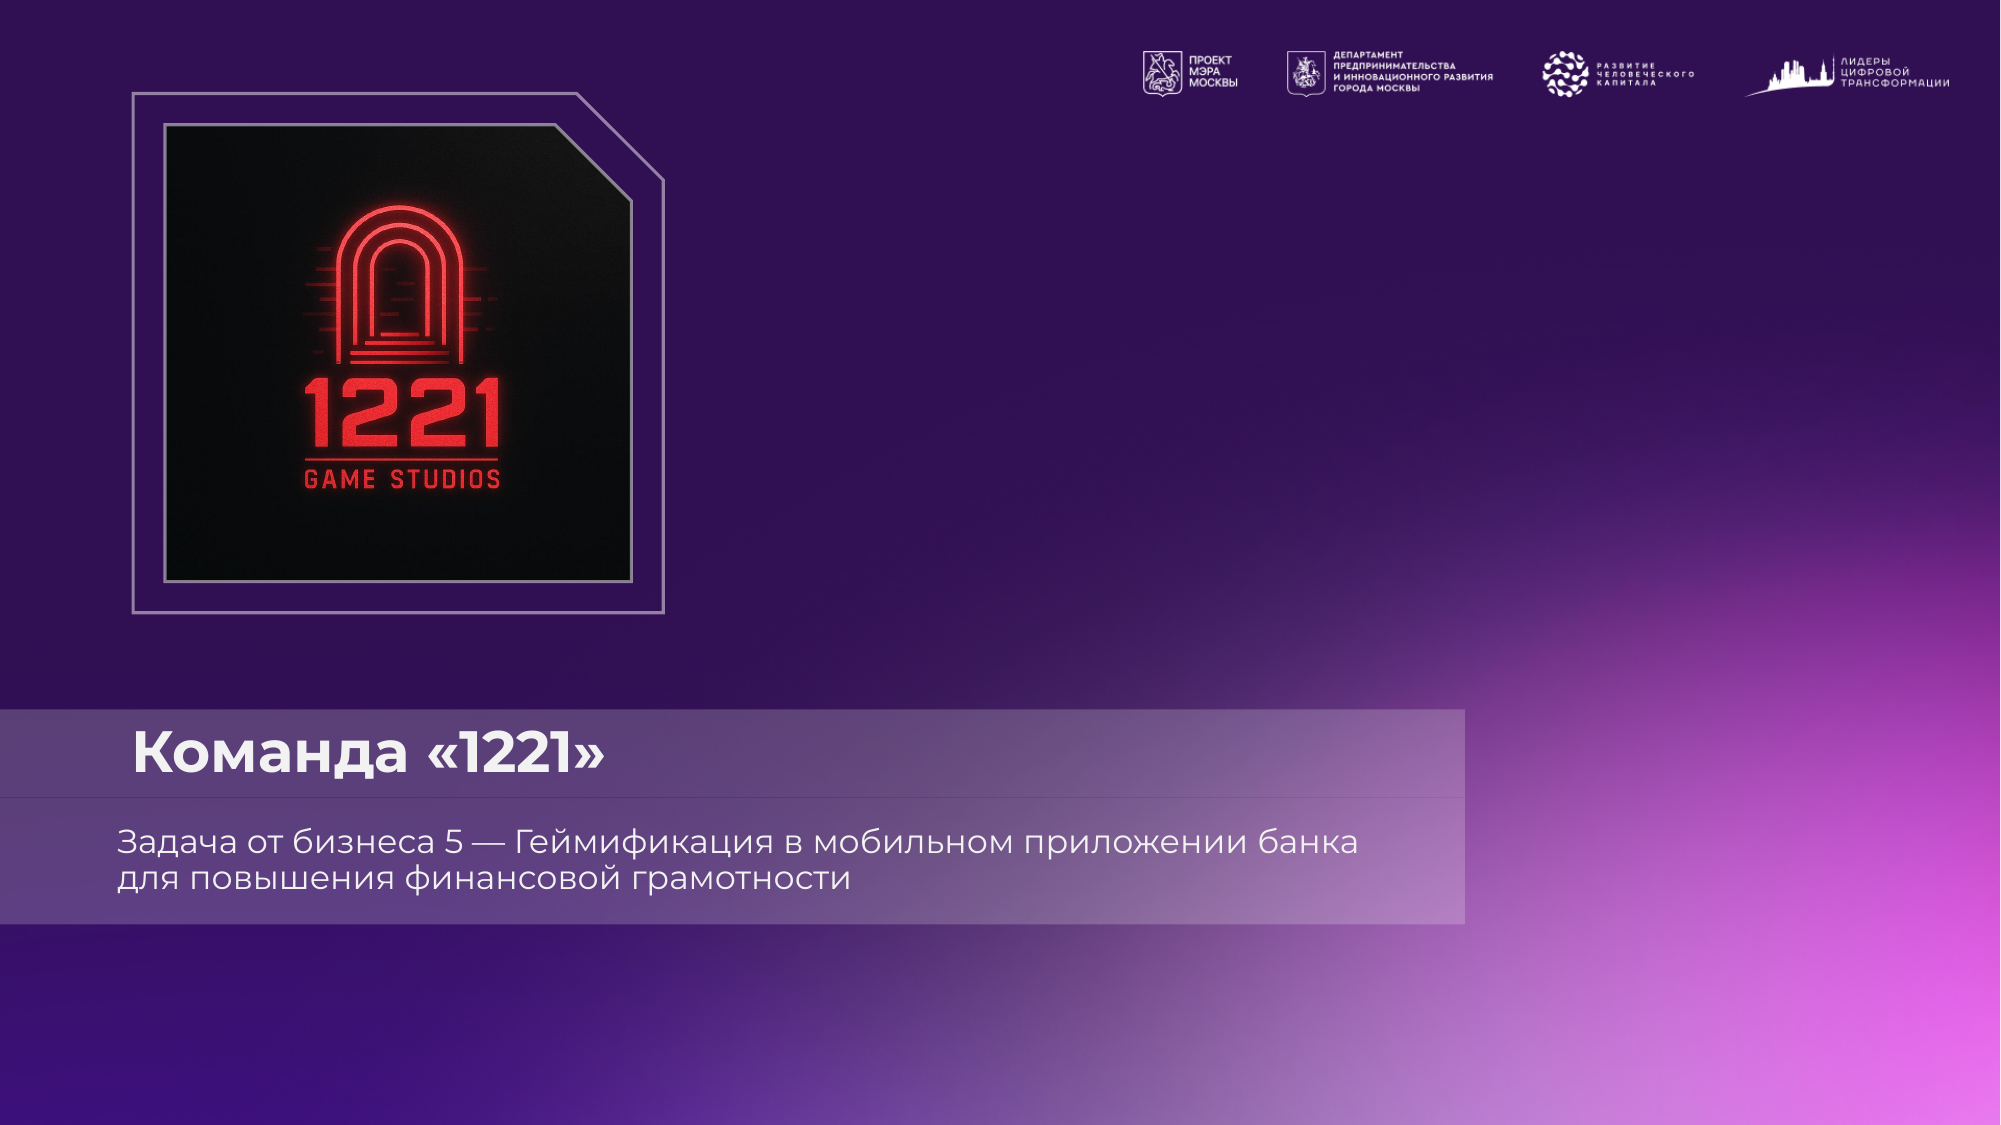

# Команда «1221»
Задача от бизнеса 5 — Геймификация в мобильном приложении банка
для повышения финансовой грамотности